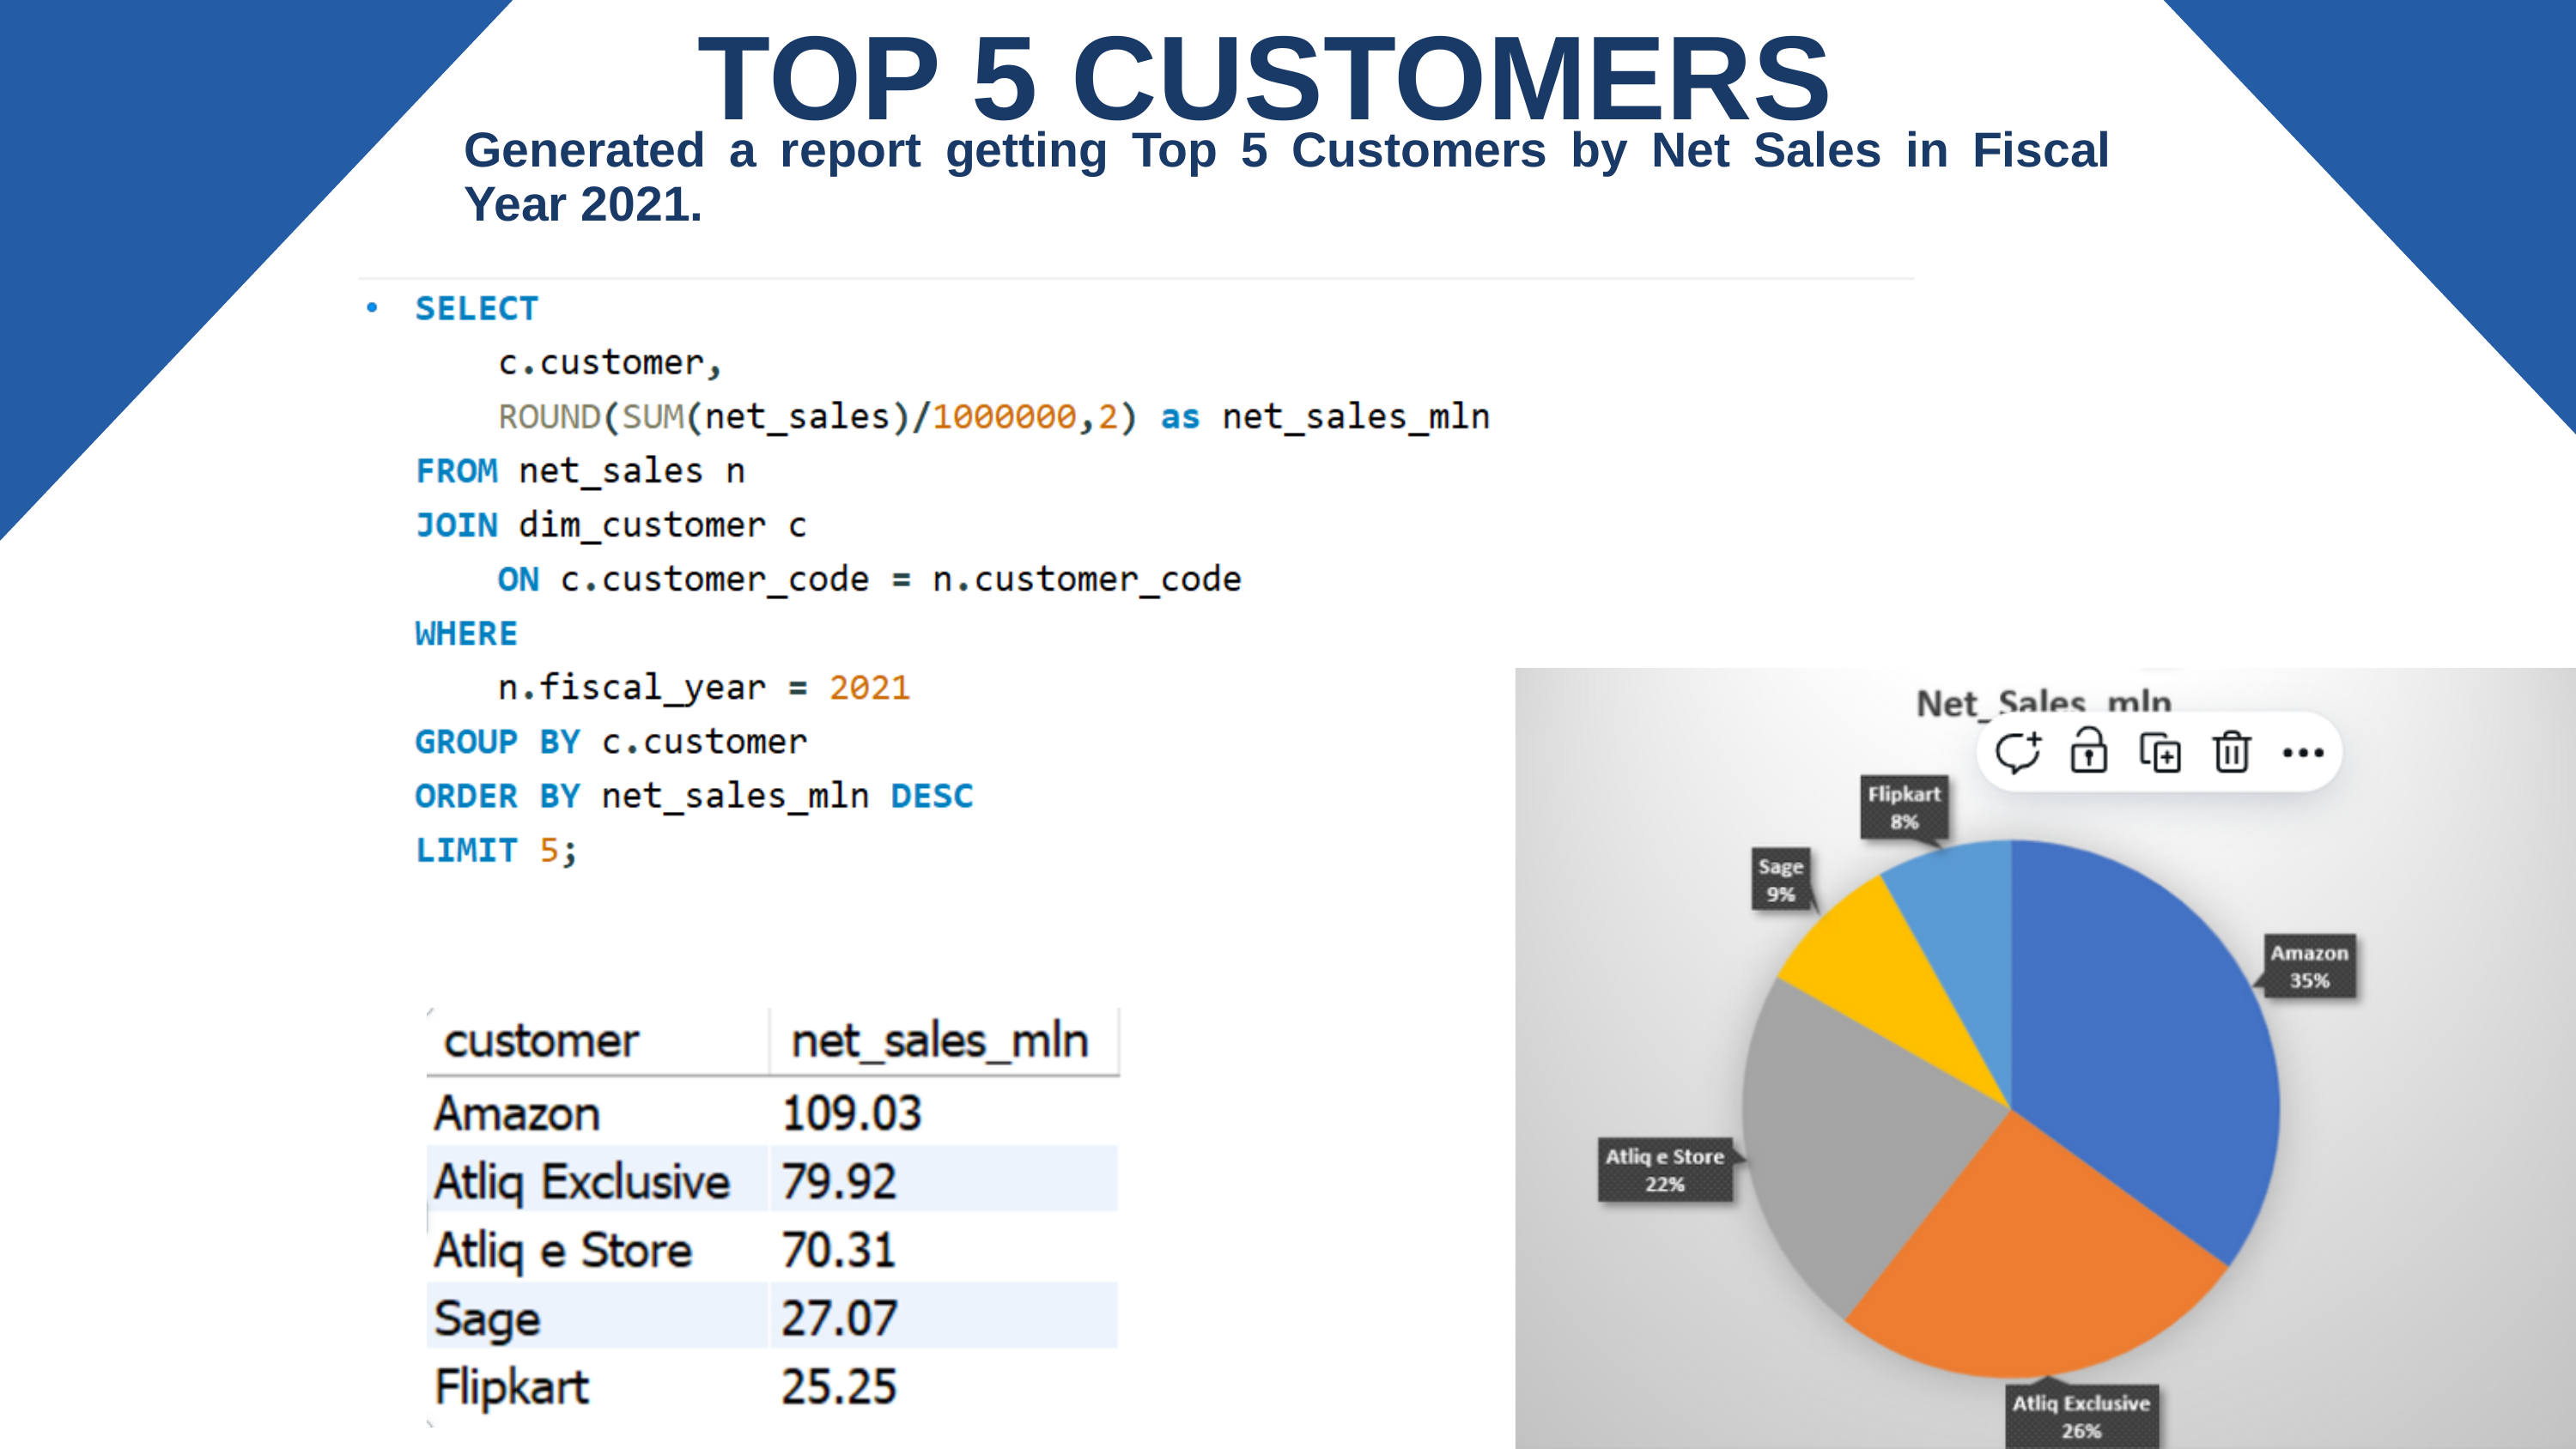

TOP 5 CUSTOMERS
Generated a report getting Top 5 Customers by Net Sales in Fiscal Year 2021.